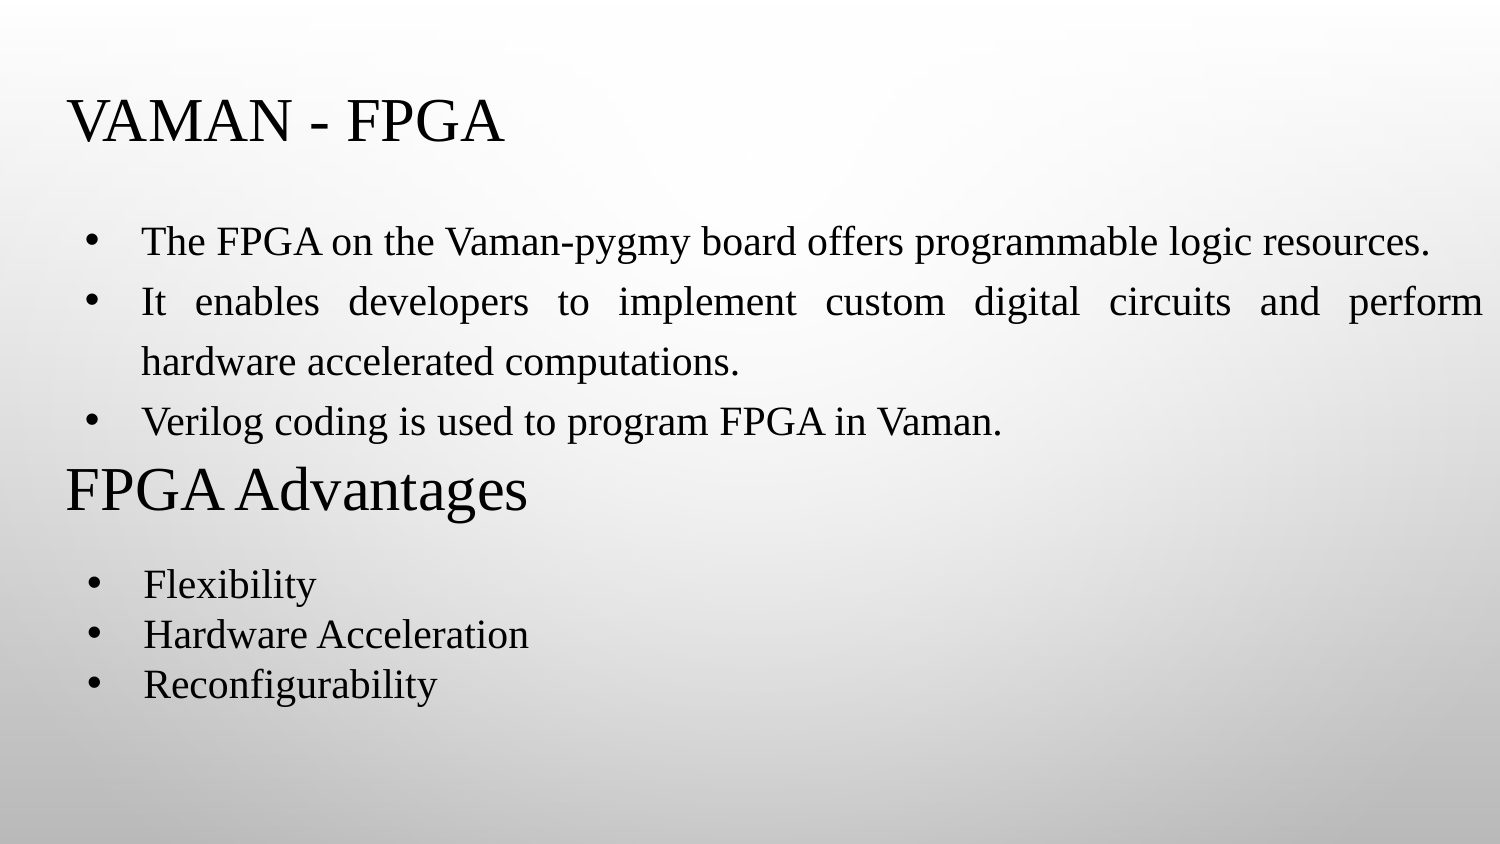

# VAMAN - FPGA
The FPGA on the Vaman-pygmy board offers programmable logic resources.
It enables developers to implement custom digital circuits and perform hardware accelerated computations.
Verilog coding is used to program FPGA in Vaman.

FPGA Advantages
Flexibility
Hardware Acceleration
Reconfigurability